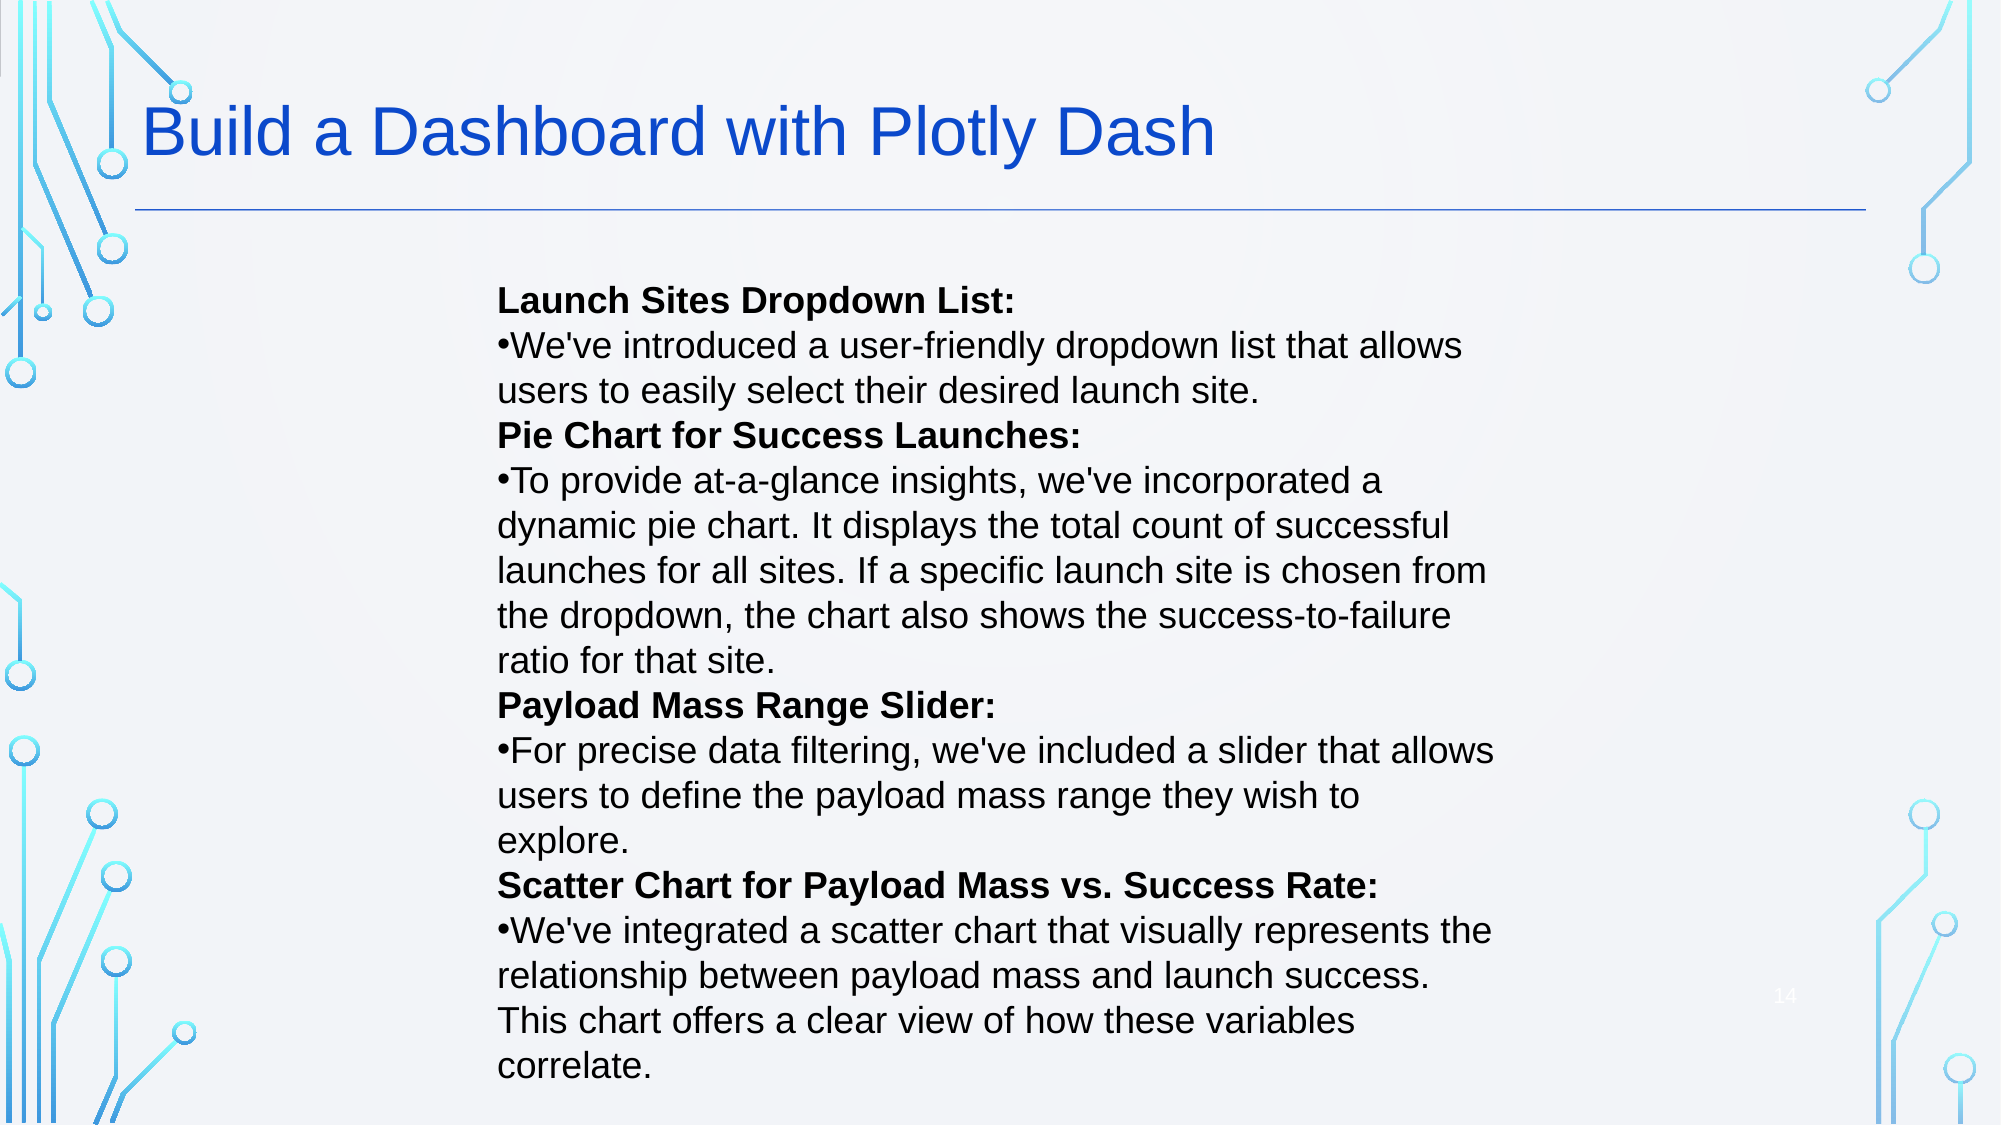

Build a Dashboard with Plotly Dash
Launch Sites Dropdown List:
We've introduced a user-friendly dropdown list that allows users to easily select their desired launch site.
Pie Chart for Success Launches:
To provide at-a-glance insights, we've incorporated a dynamic pie chart. It displays the total count of successful launches for all sites. If a specific launch site is chosen from the dropdown, the chart also shows the success-to-failure ratio for that site.
Payload Mass Range Slider:
For precise data filtering, we've included a slider that allows users to define the payload mass range they wish to explore.
Scatter Chart for Payload Mass vs. Success Rate:
We've integrated a scatter chart that visually represents the relationship between payload mass and launch success. This chart offers a clear view of how these variables correlate.
14